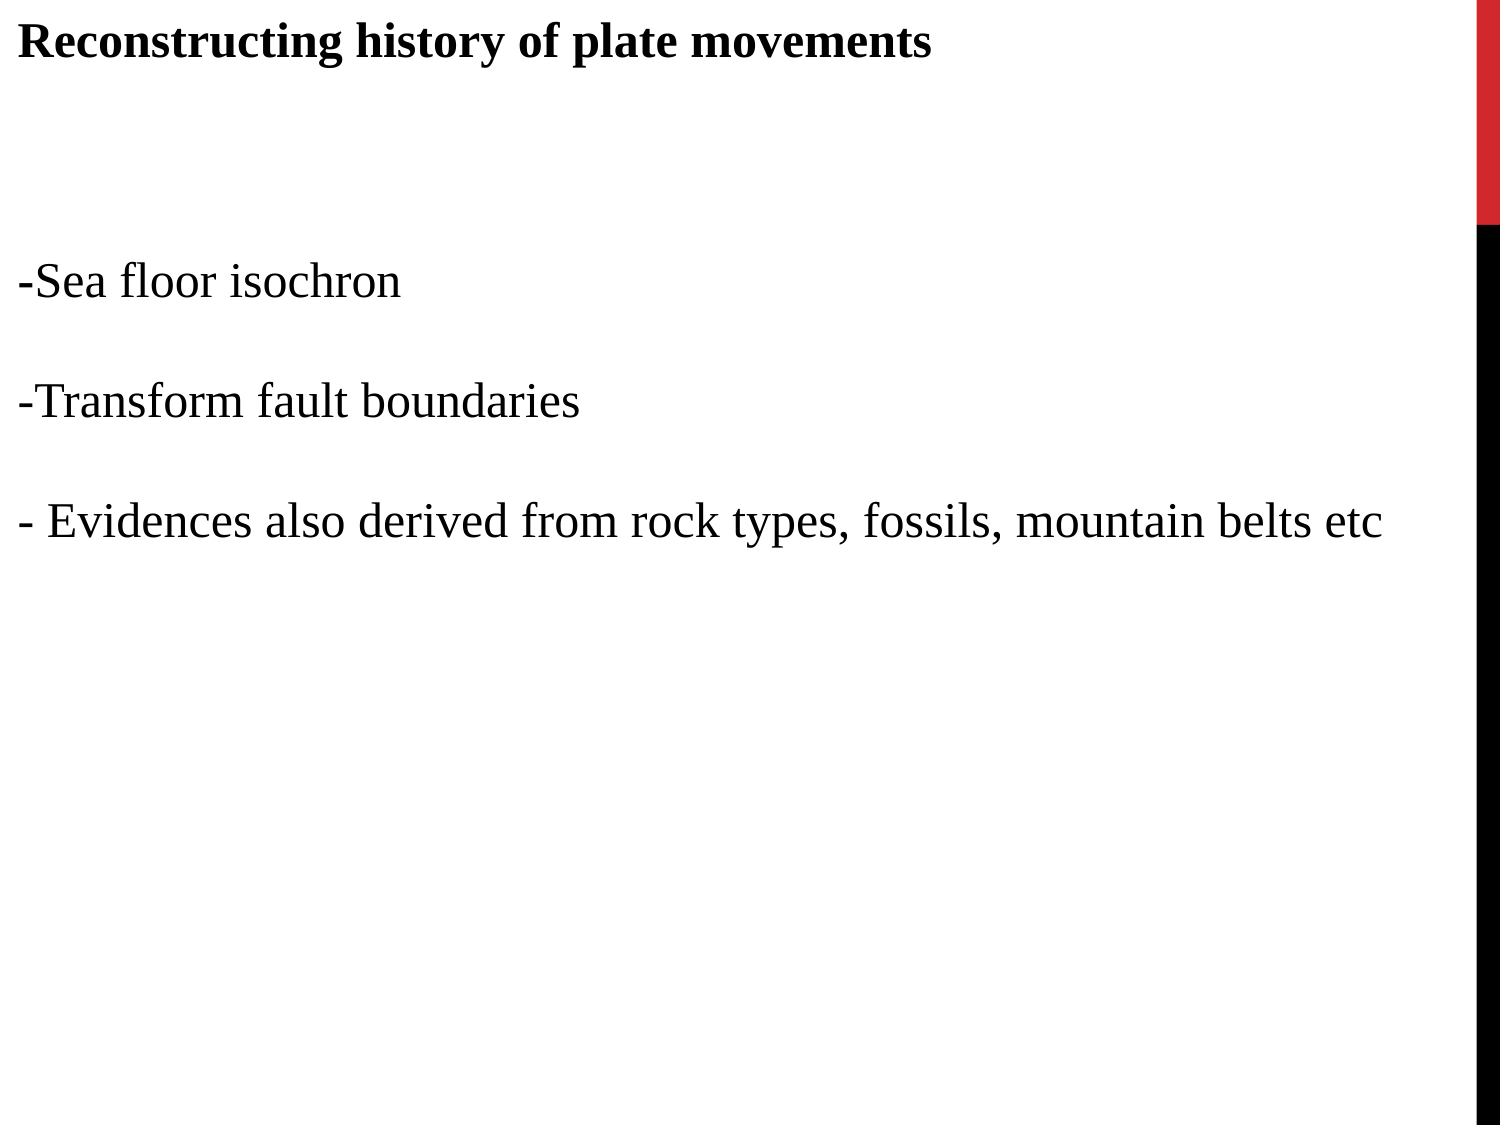

Reconstructing history of plate movements

-Sea floor isochron

-Transform fault boundaries

- Evidences also derived from rock types, fossils, mountain belts etc